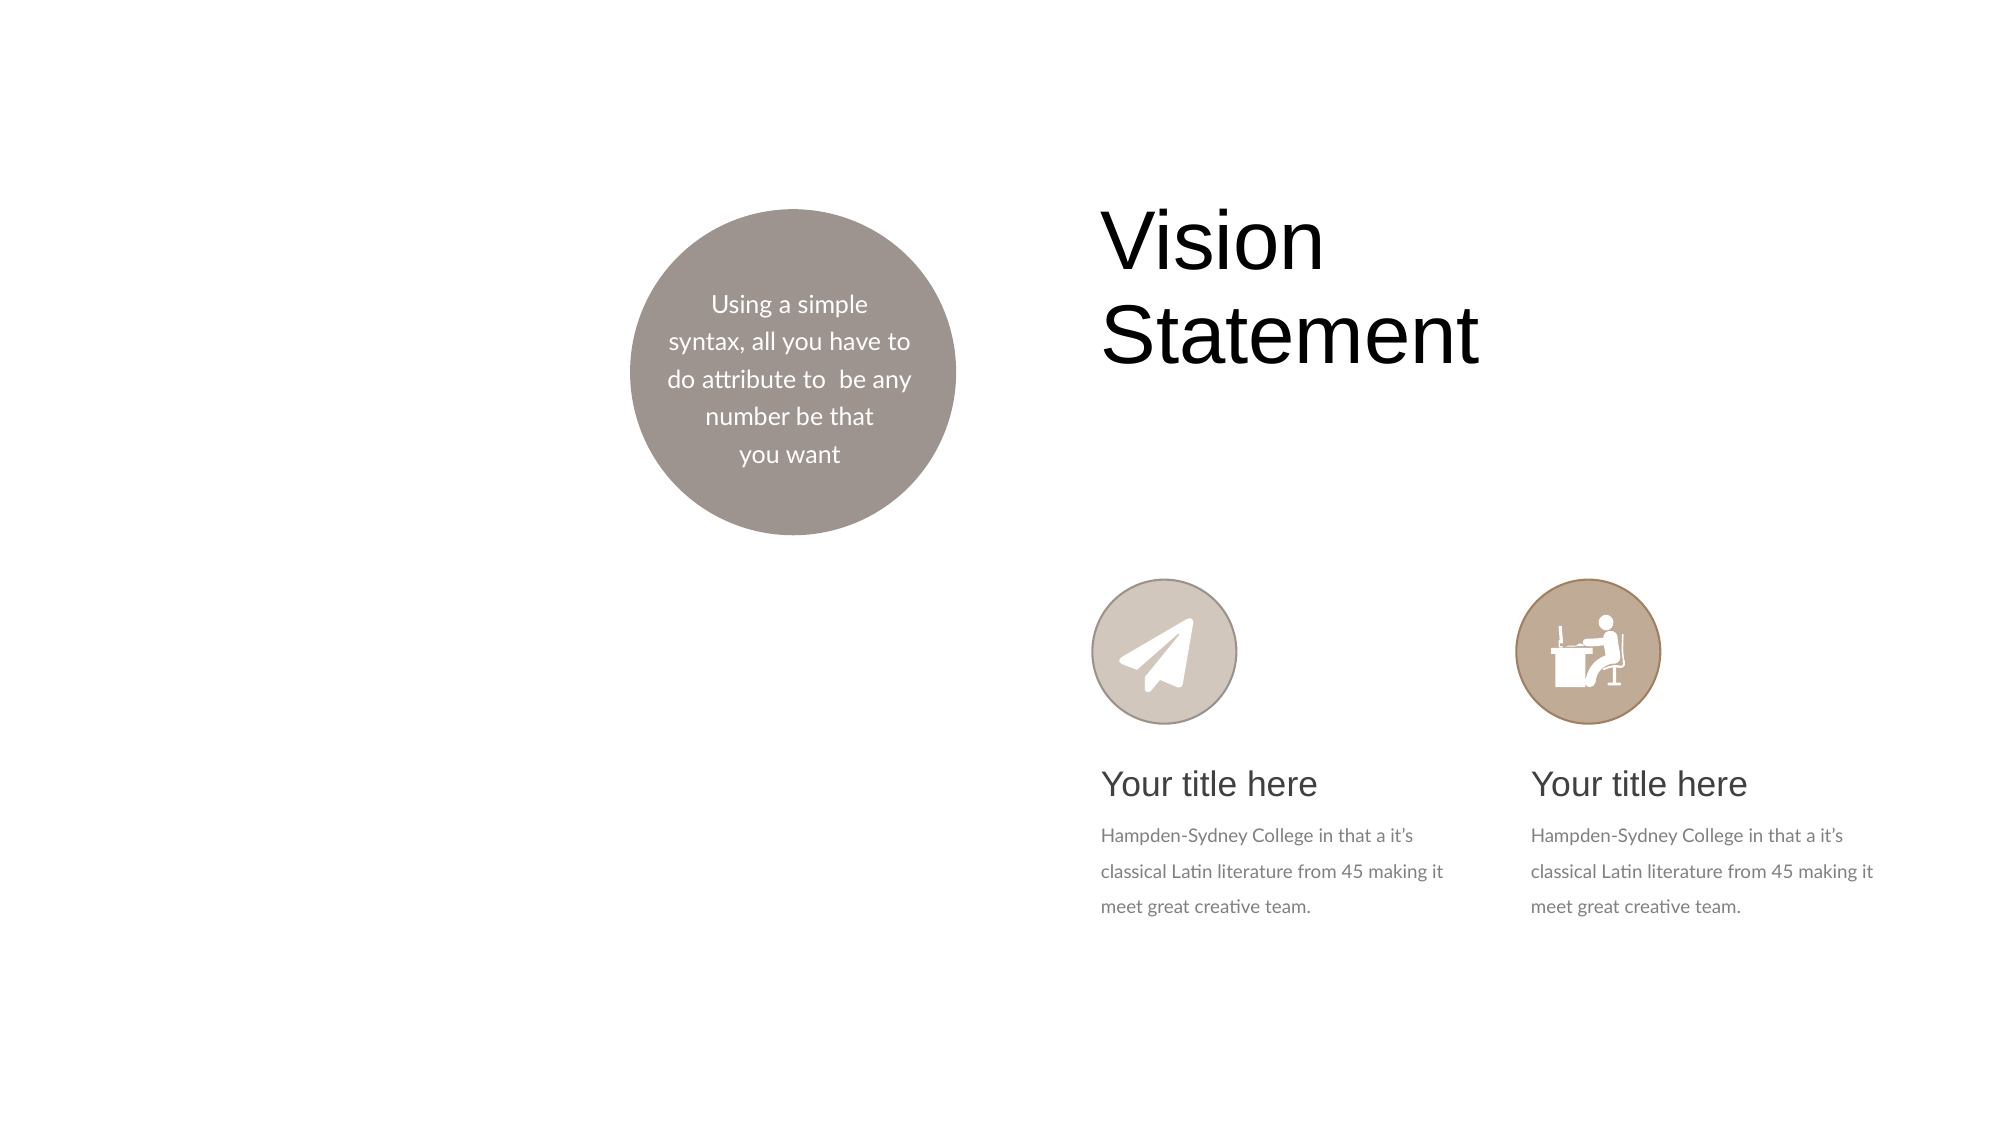

Vision
Statement

Using a simple
syntax, all you have to
do attribute to  be any
number be that
you want

Your title here
Hampden-Sydney College in that a it’s
classical Latin literature from 45 making it meet great creative team.
Your title here
Hampden-Sydney College in that a it’s
classical Latin literature from 45 making it meet great creative team.